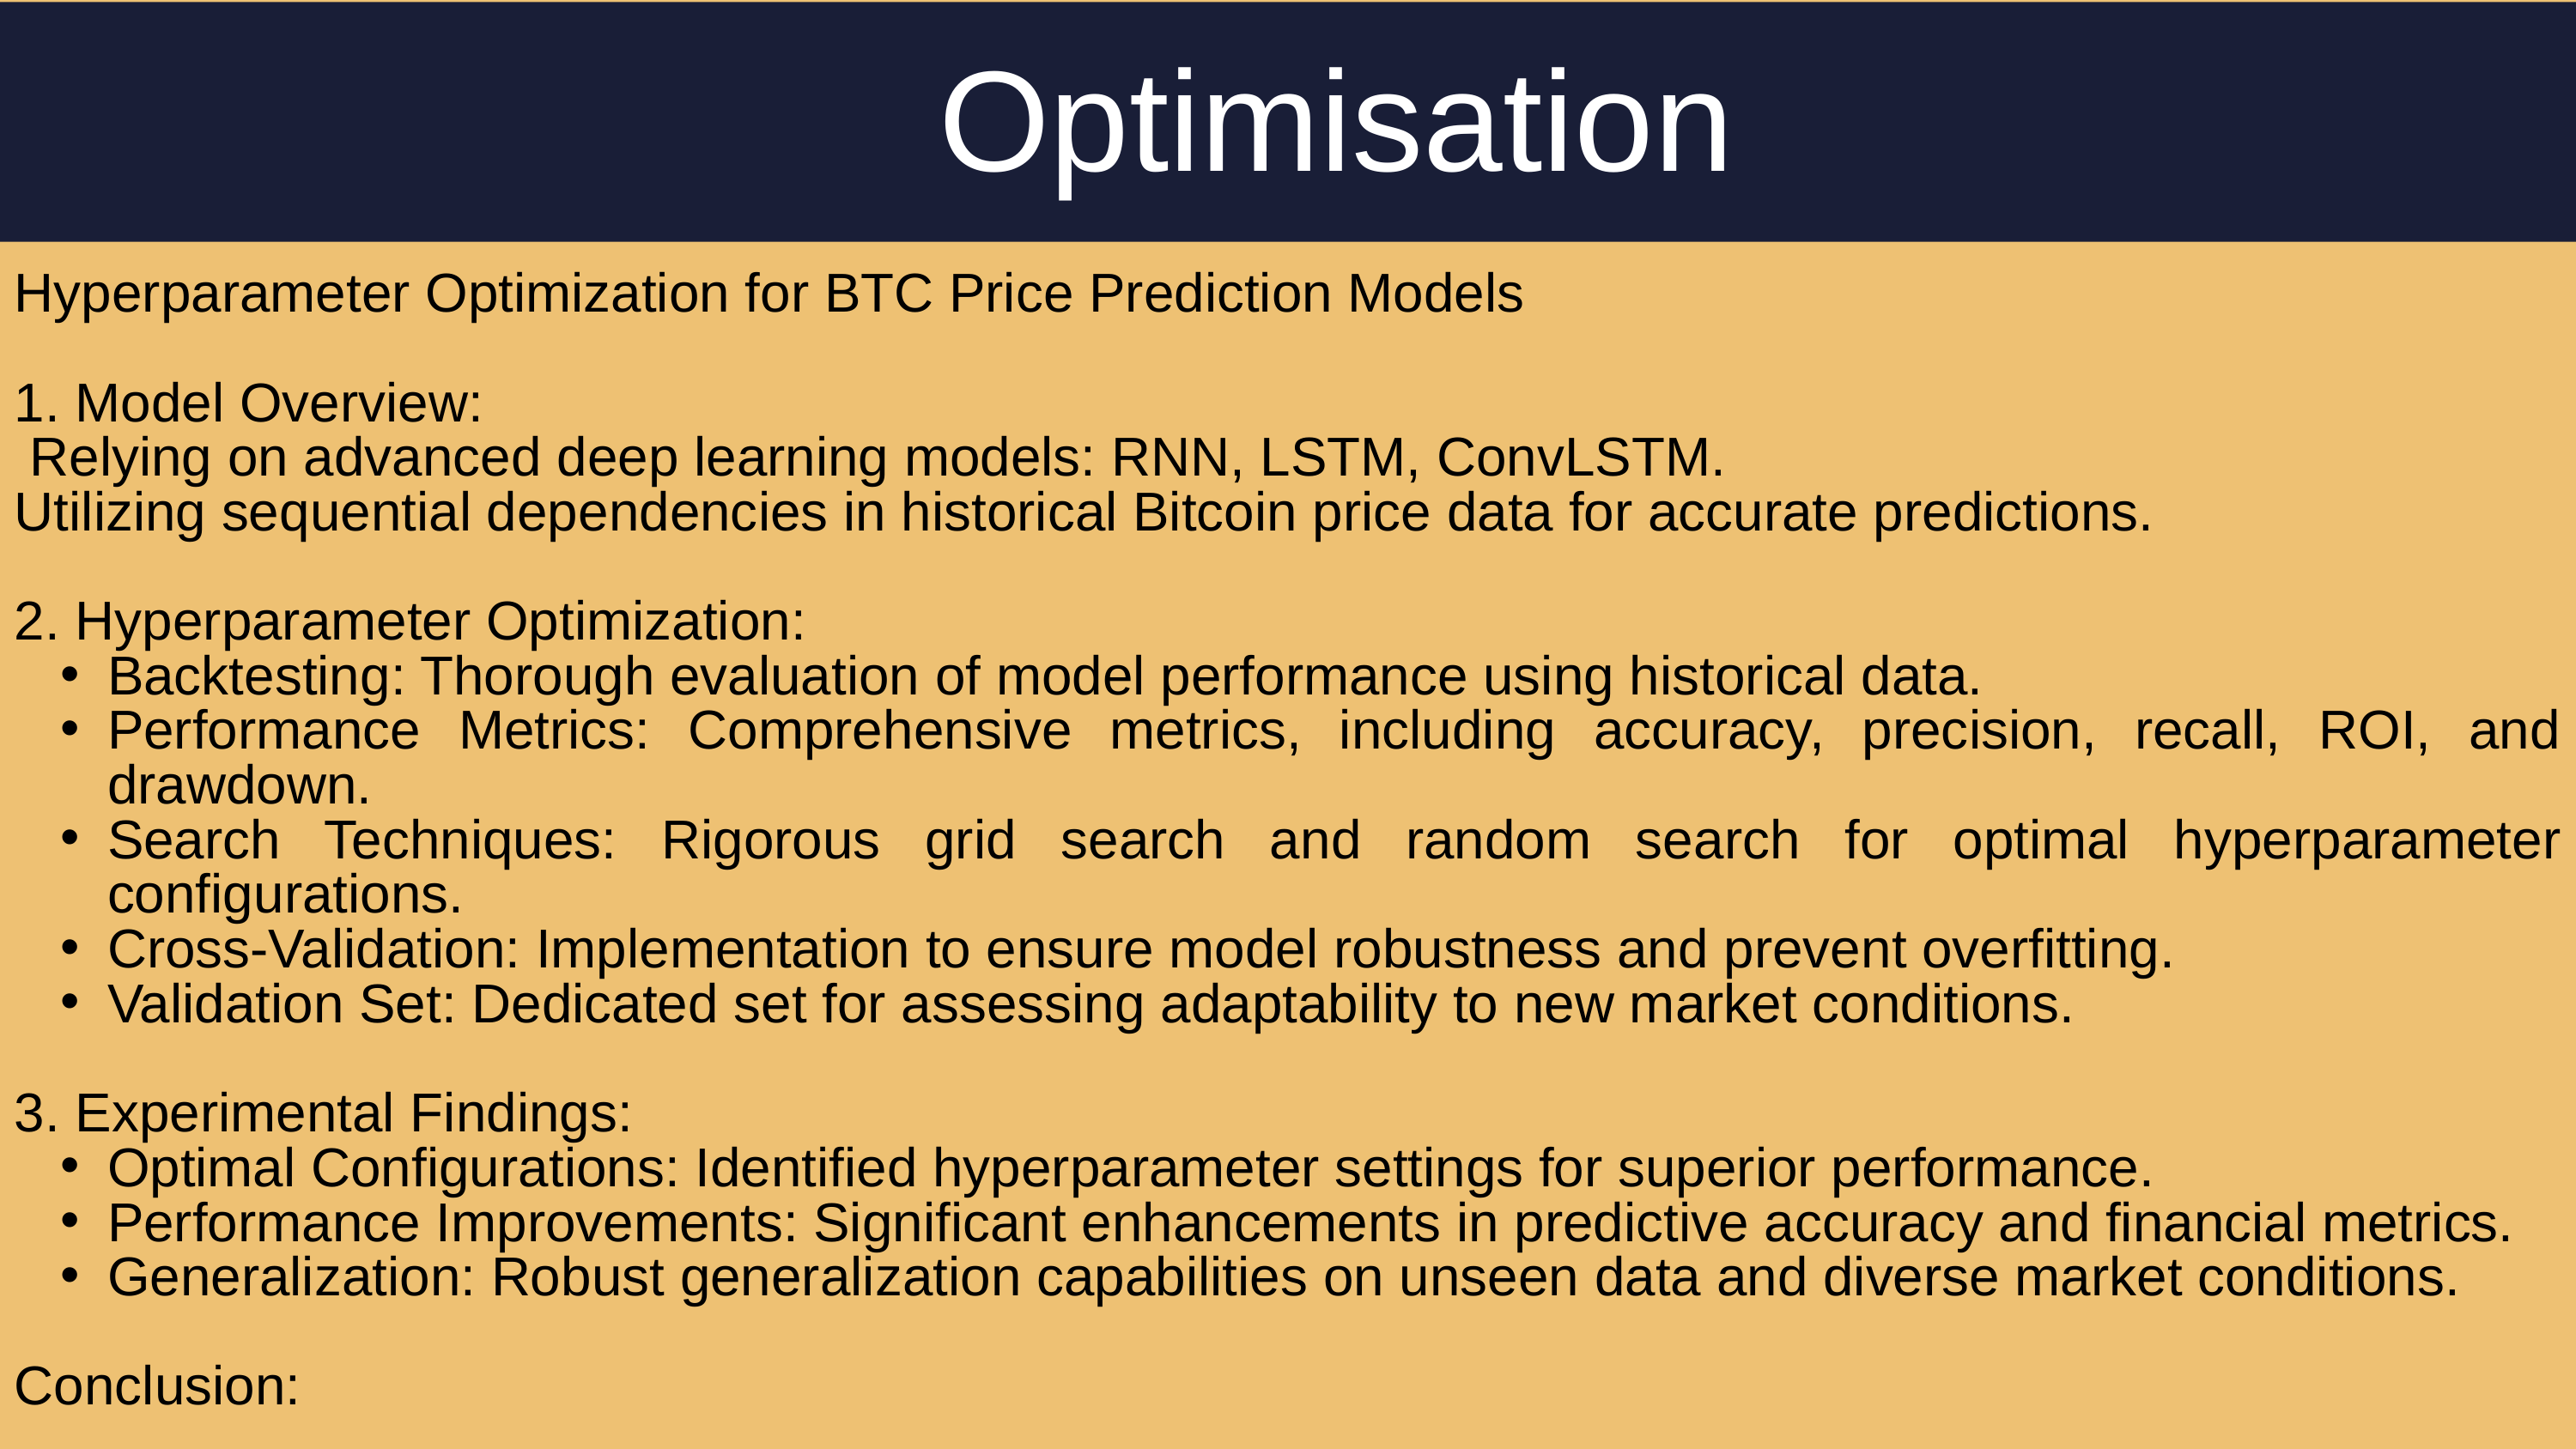

Optimisation
Hyperparameter Optimization for BTC Price Prediction Models

1. Model Overview:
 Relying on advanced deep learning models: RNN, LSTM, ConvLSTM.
Utilizing sequential dependencies in historical Bitcoin price data for accurate predictions.

2. Hyperparameter Optimization:
Backtesting: Thorough evaluation of model performance using historical data.
Performance Metrics: Comprehensive metrics, including accuracy, precision, recall, ROI, and drawdown.
Search Techniques: Rigorous grid search and random search for optimal hyperparameter configurations.
Cross-Validation: Implementation to ensure model robustness and prevent overfitting.
Validation Set: Dedicated set for assessing adaptability to new market conditions.

3. Experimental Findings:
Optimal Configurations: Identified hyperparameter settings for superior performance.
Performance Improvements: Significant enhancements in predictive accuracy and financial metrics.
Generalization: Robust generalization capabilities on unseen data and diverse market conditions.

Conclusion:

Ongoing pursuit of excellence in BTC price prediction through systematic hyperparameter optimization.
Improved models demonstrate superior performance, ensuring enhanced returns while effectively managing risk.